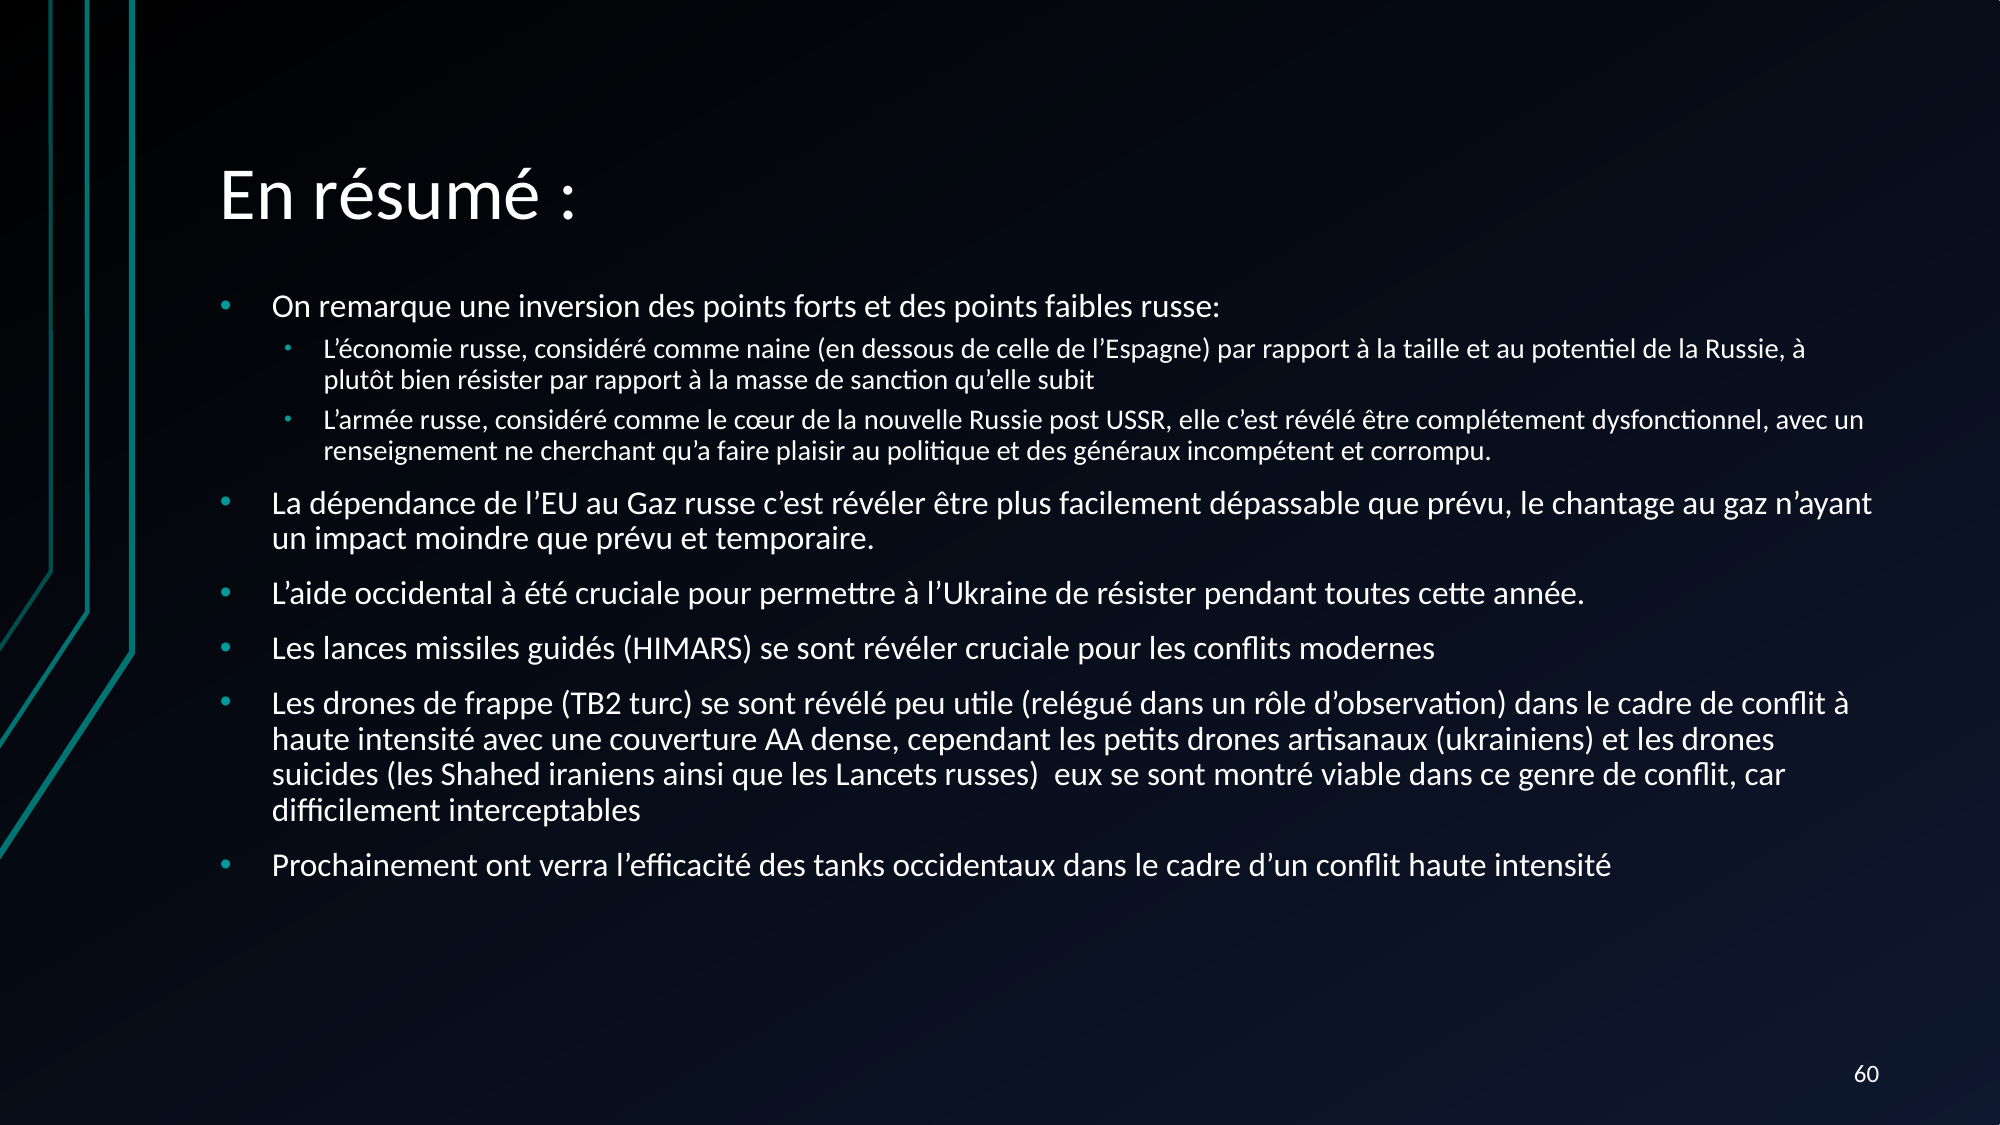

# En résumé :
On remarque une inversion des points forts et des points faibles russe:
L’économie russe, considéré comme naine (en dessous de celle de l’Espagne) par rapport à la taille et au potentiel de la Russie, à plutôt bien résister par rapport à la masse de sanction qu’elle subit
L’armée russe, considéré comme le cœur de la nouvelle Russie post USSR, elle c’est révélé être complétement dysfonctionnel, avec un renseignement ne cherchant qu’a faire plaisir au politique et des généraux incompétent et corrompu.
La dépendance de l’EU au Gaz russe c’est révéler être plus facilement dépassable que prévu, le chantage au gaz n’ayant un impact moindre que prévu et temporaire.
L’aide occidental à été cruciale pour permettre à l’Ukraine de résister pendant toutes cette année.
Les lances missiles guidés (HIMARS) se sont révéler cruciale pour les conflits modernes
Les drones de frappe (TB2 turc) se sont révélé peu utile (relégué dans un rôle d’observation) dans le cadre de conflit à haute intensité avec une couverture AA dense, cependant les petits drones artisanaux (ukrainiens) et les drones suicides (les Shahed iraniens ainsi que les Lancets russes)  eux se sont montré viable dans ce genre de conflit, car difficilement interceptables
Prochainement ont verra l’efficacité des tanks occidentaux dans le cadre d’un conflit haute intensité
60